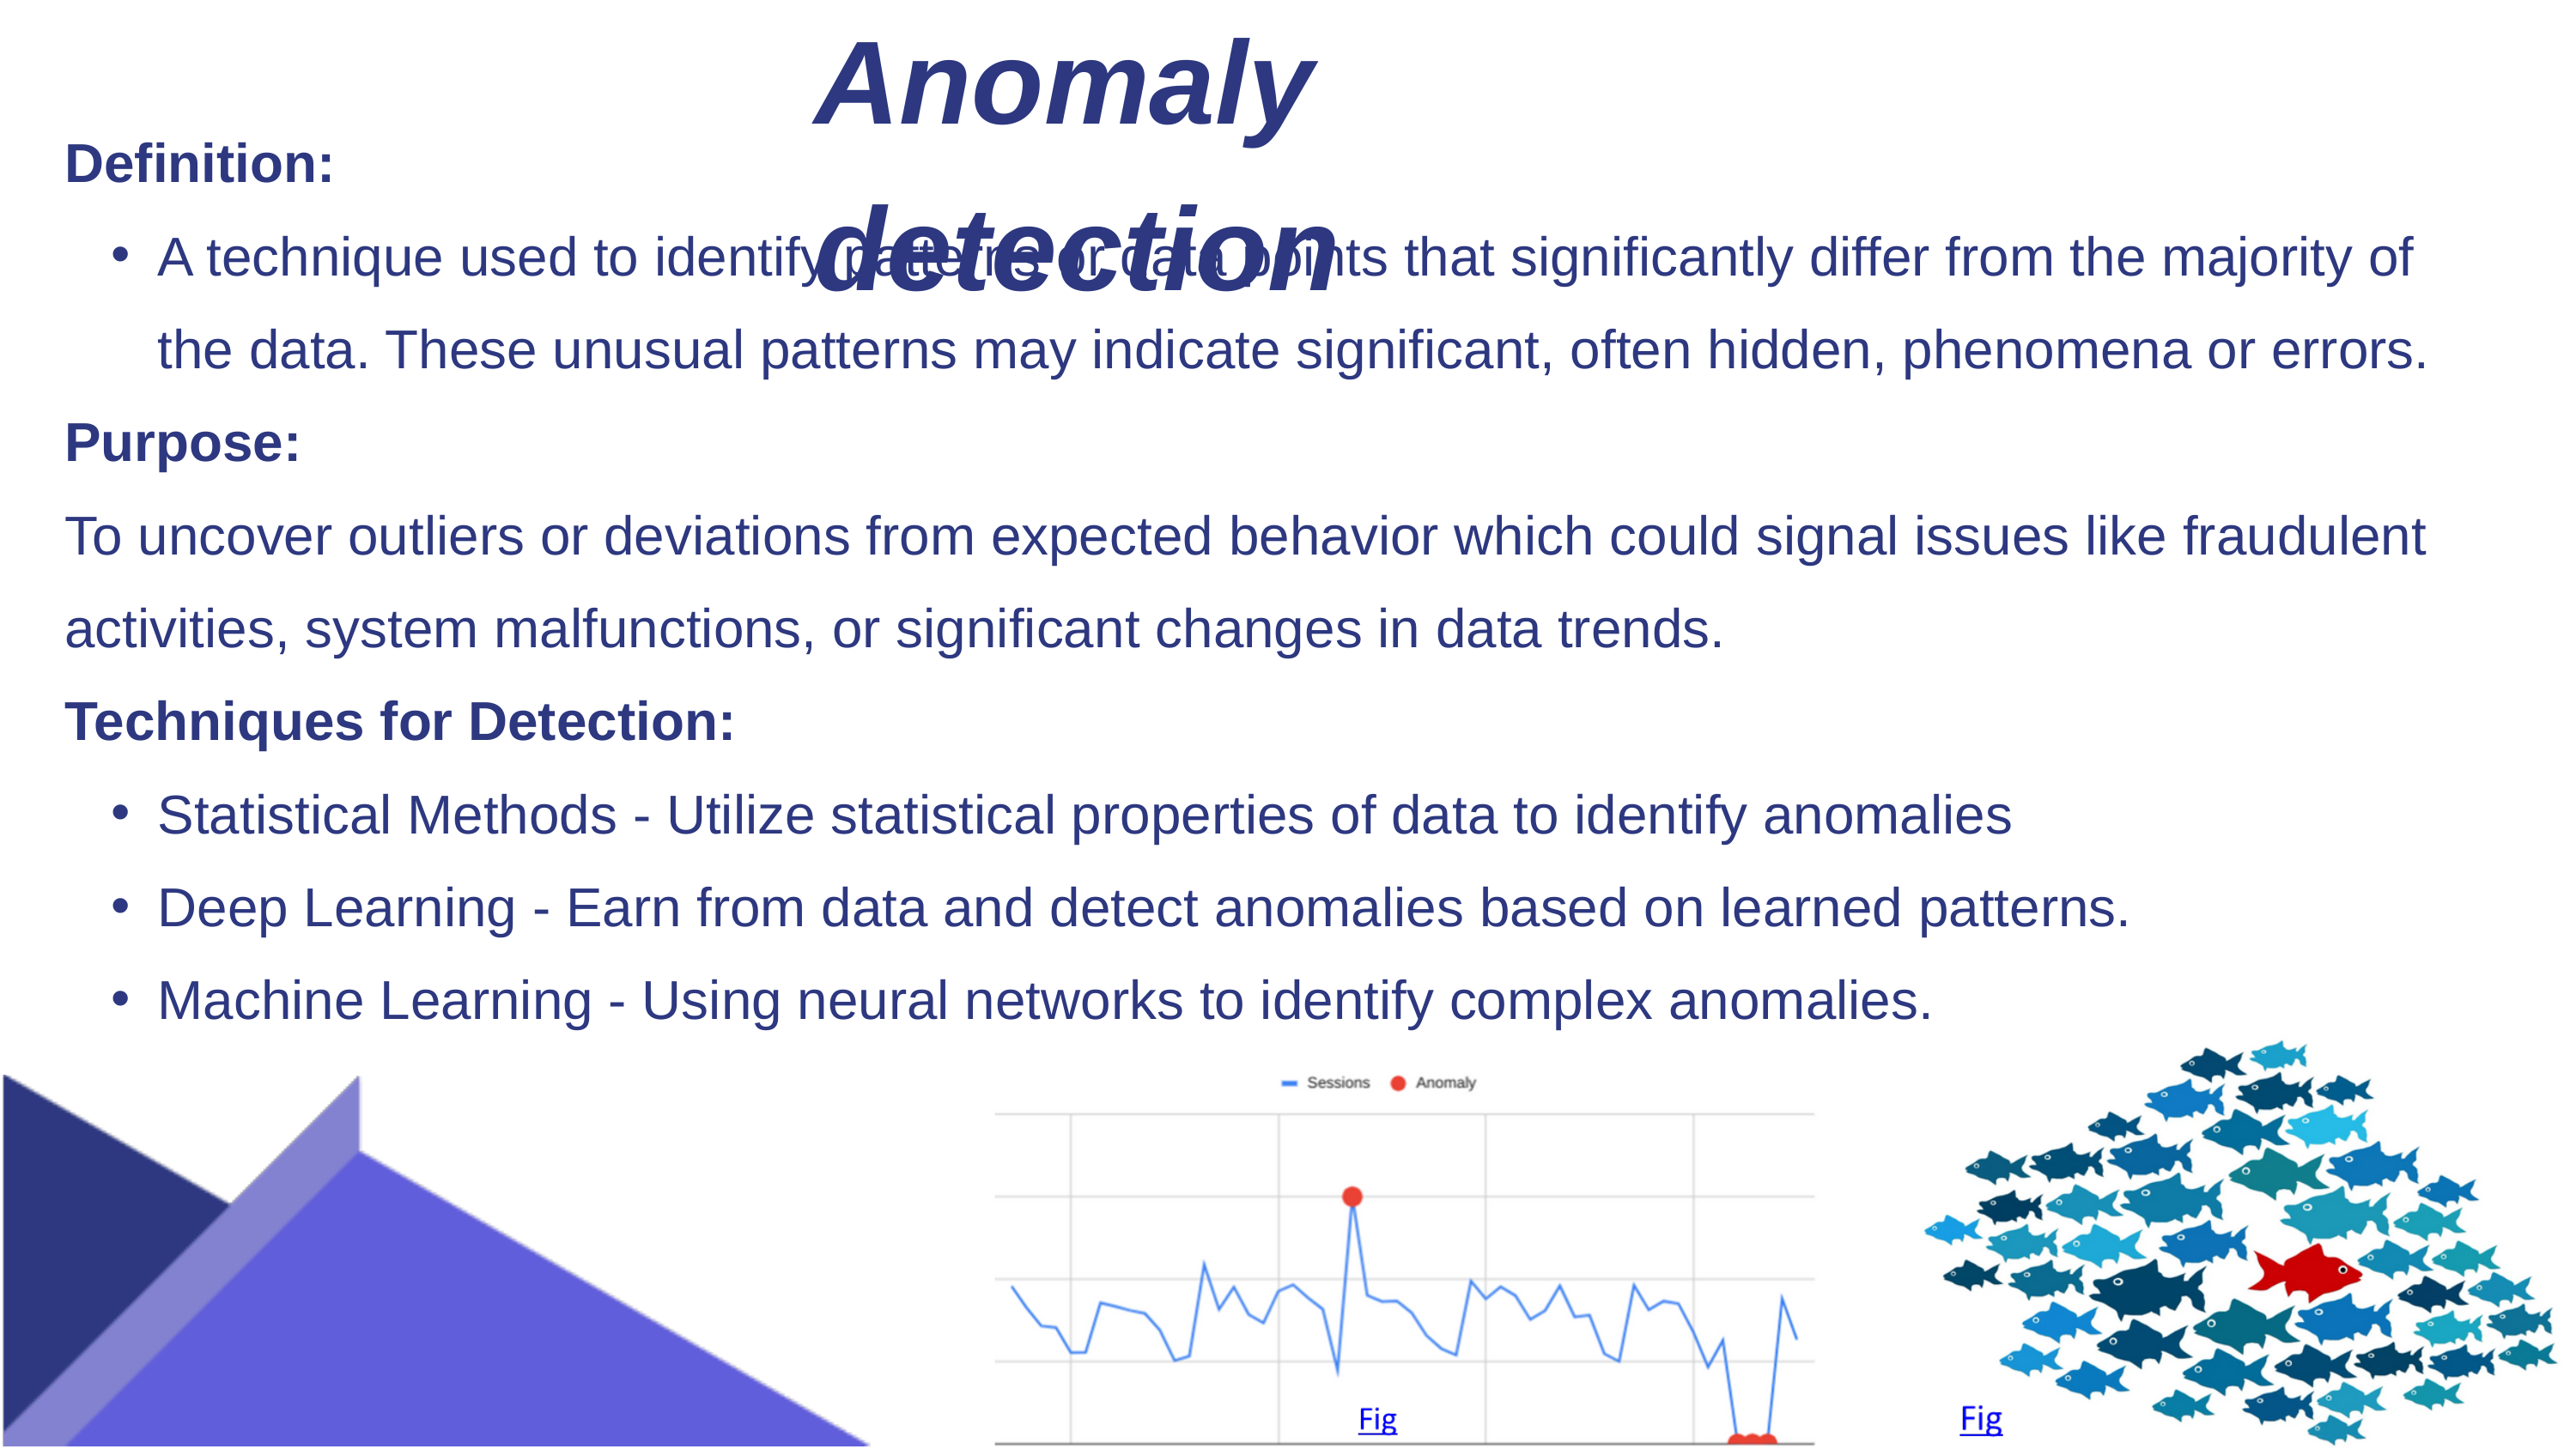

Anomaly detection

Definition:
A technique used to identify patterns or data points that significantly differ from the majority of the data. These unusual patterns may indicate significant, often hidden, phenomena or errors.
Purpose:
To uncover outliers or deviations from expected behavior which could signal issues like fraudulent activities, system malfunctions, or significant changes in data trends.
Techniques for Detection:
Statistical Methods - Utilize statistical properties of data to identify anomalies
Deep Learning - Earn from data and detect anomalies based on learned patterns.
Machine Learning - Using neural networks to identify complex anomalies.